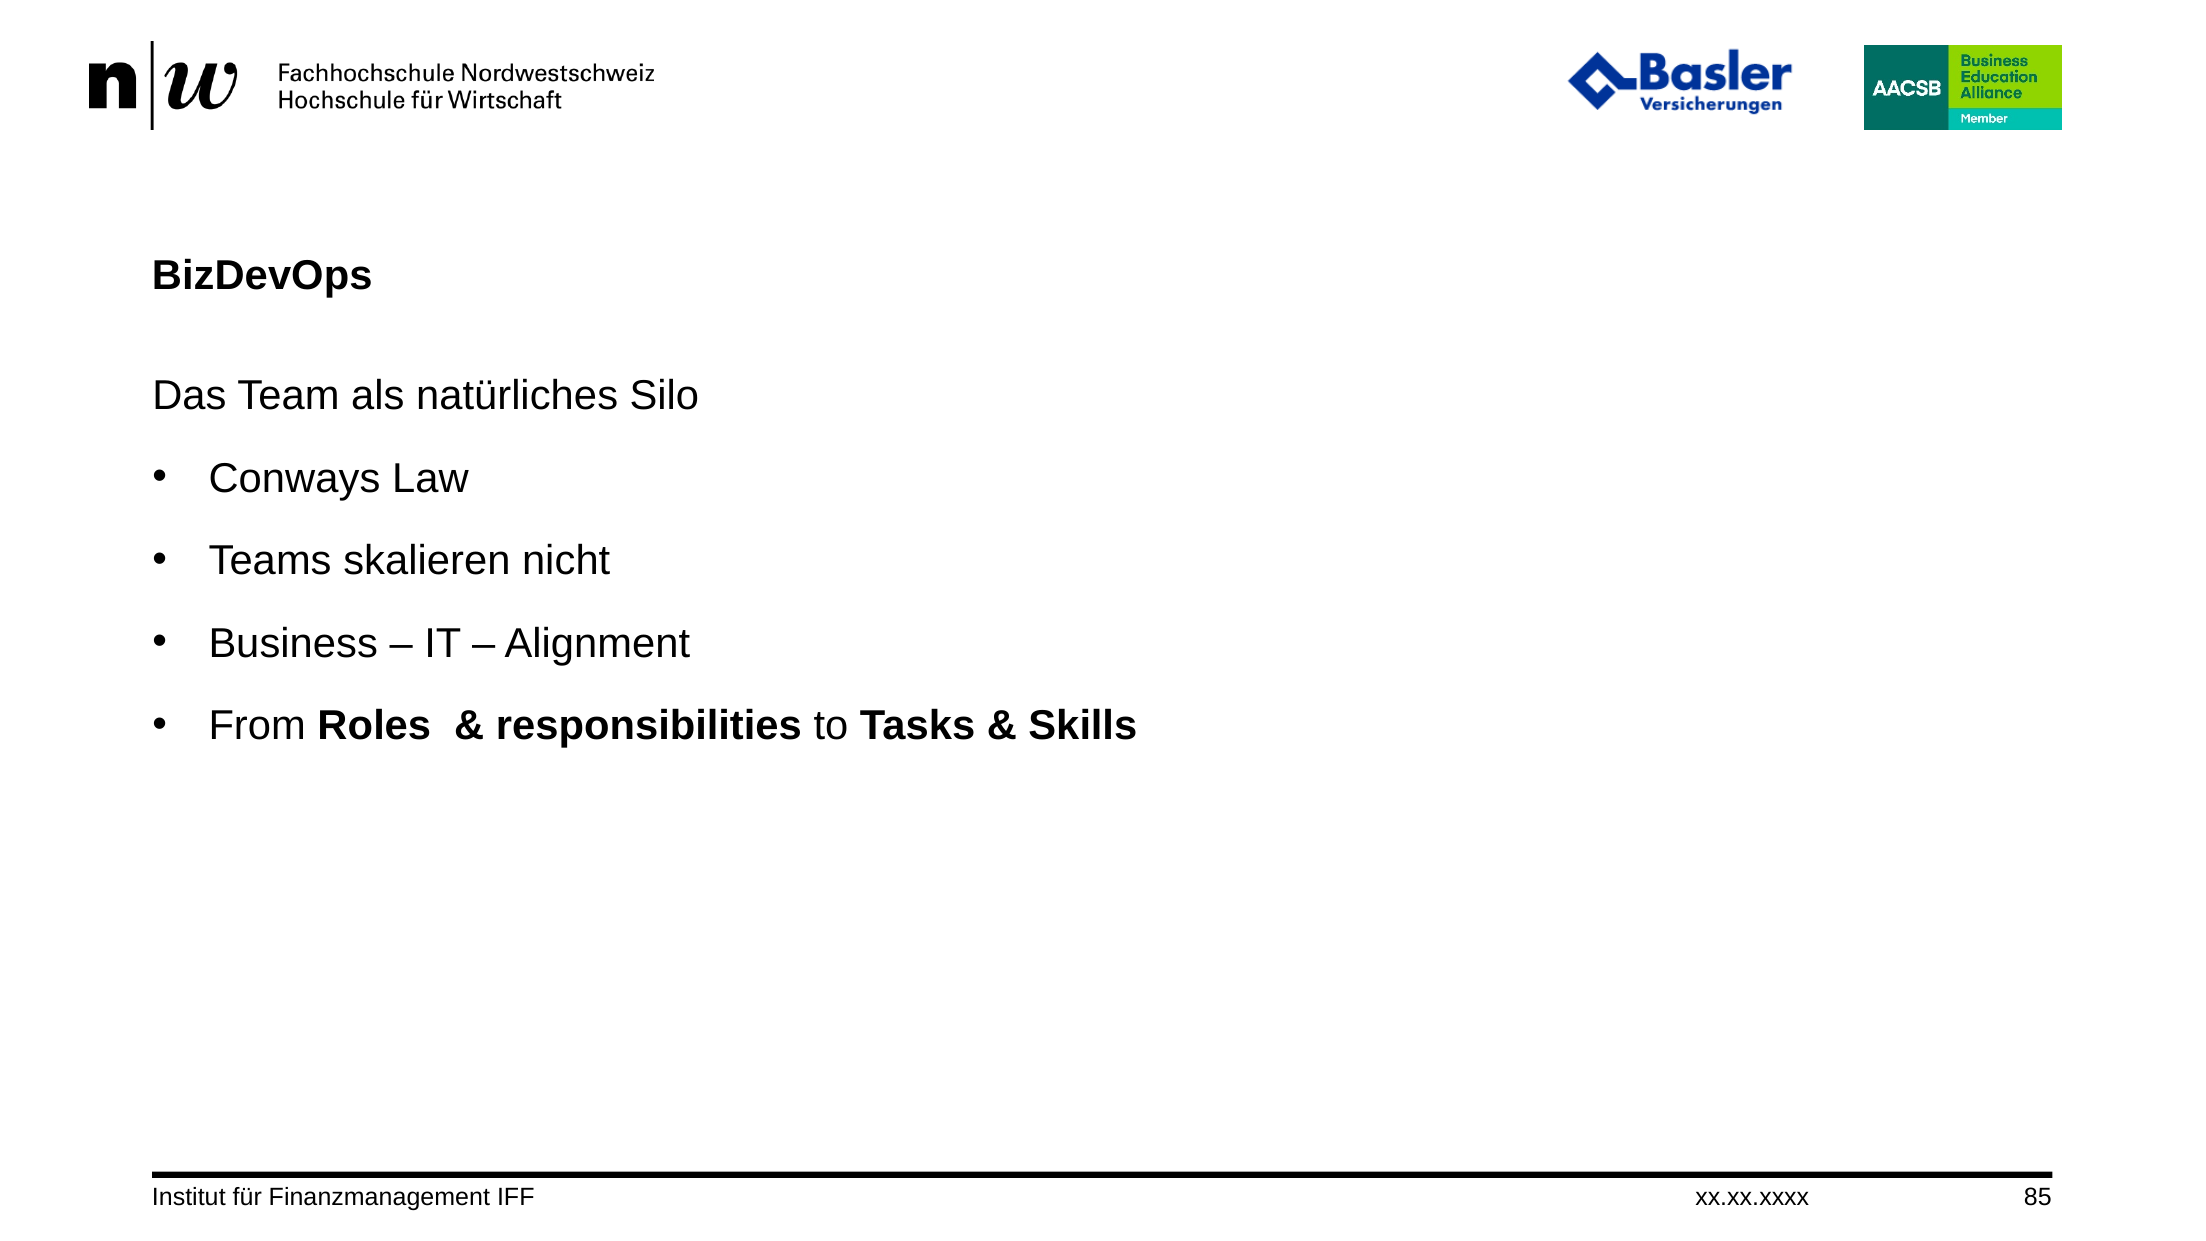

# BizDevOps
Das Team als natürliches Silo
Conways Law
Teams skalieren nicht
Business – IT – Alignment
From Roles  & responsibilities to Tasks & Skills
Institut für Finanzmanagement IFF
xx.xx.xxxx
85